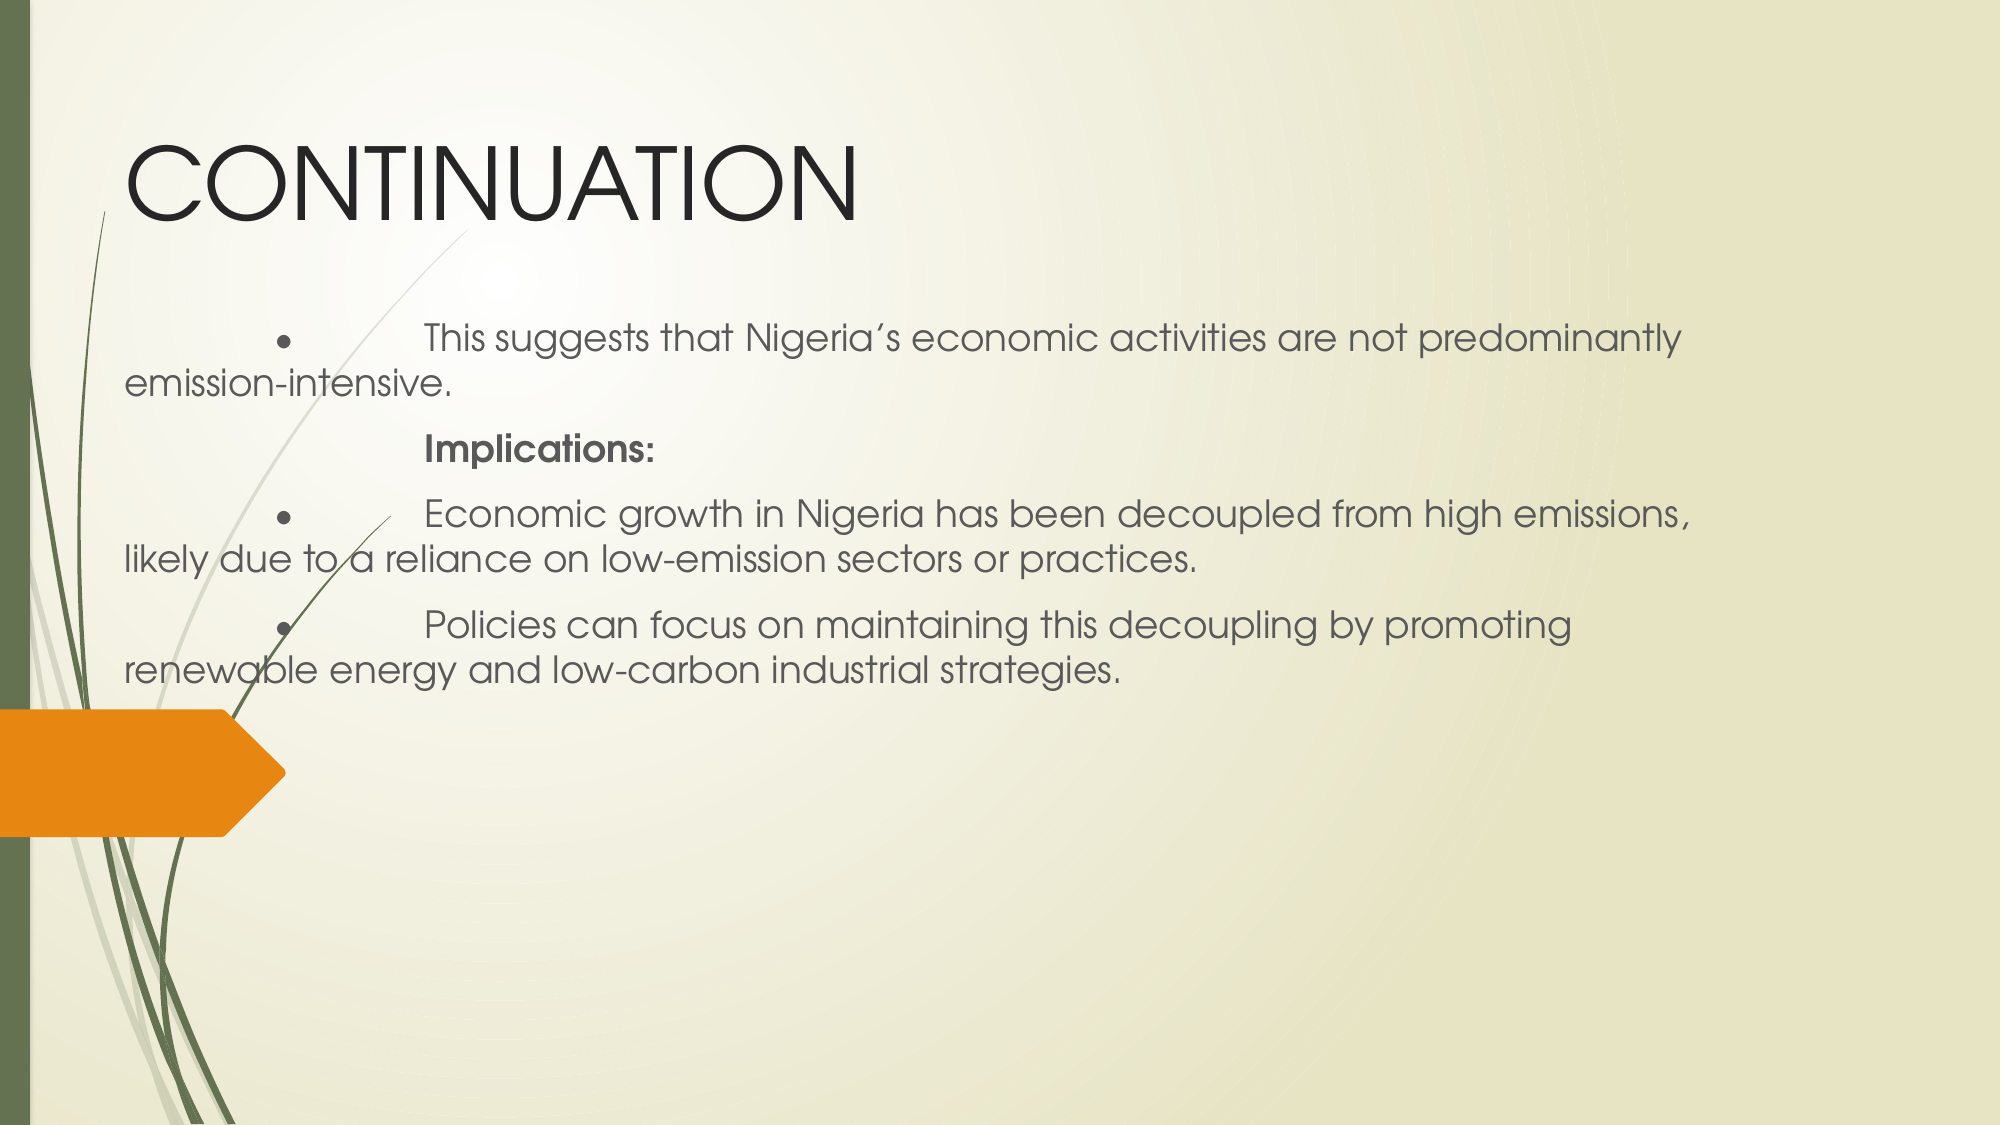

# CONTINUATION
	•	This suggests that Nigeria’s economic activities are not predominantly emission-intensive.
		Implications:
	•	Economic growth in Nigeria has been decoupled from high emissions, likely due to a reliance on low-emission sectors or practices.
	•	Policies can focus on maintaining this decoupling by promoting renewable energy and low-carbon industrial strategies.